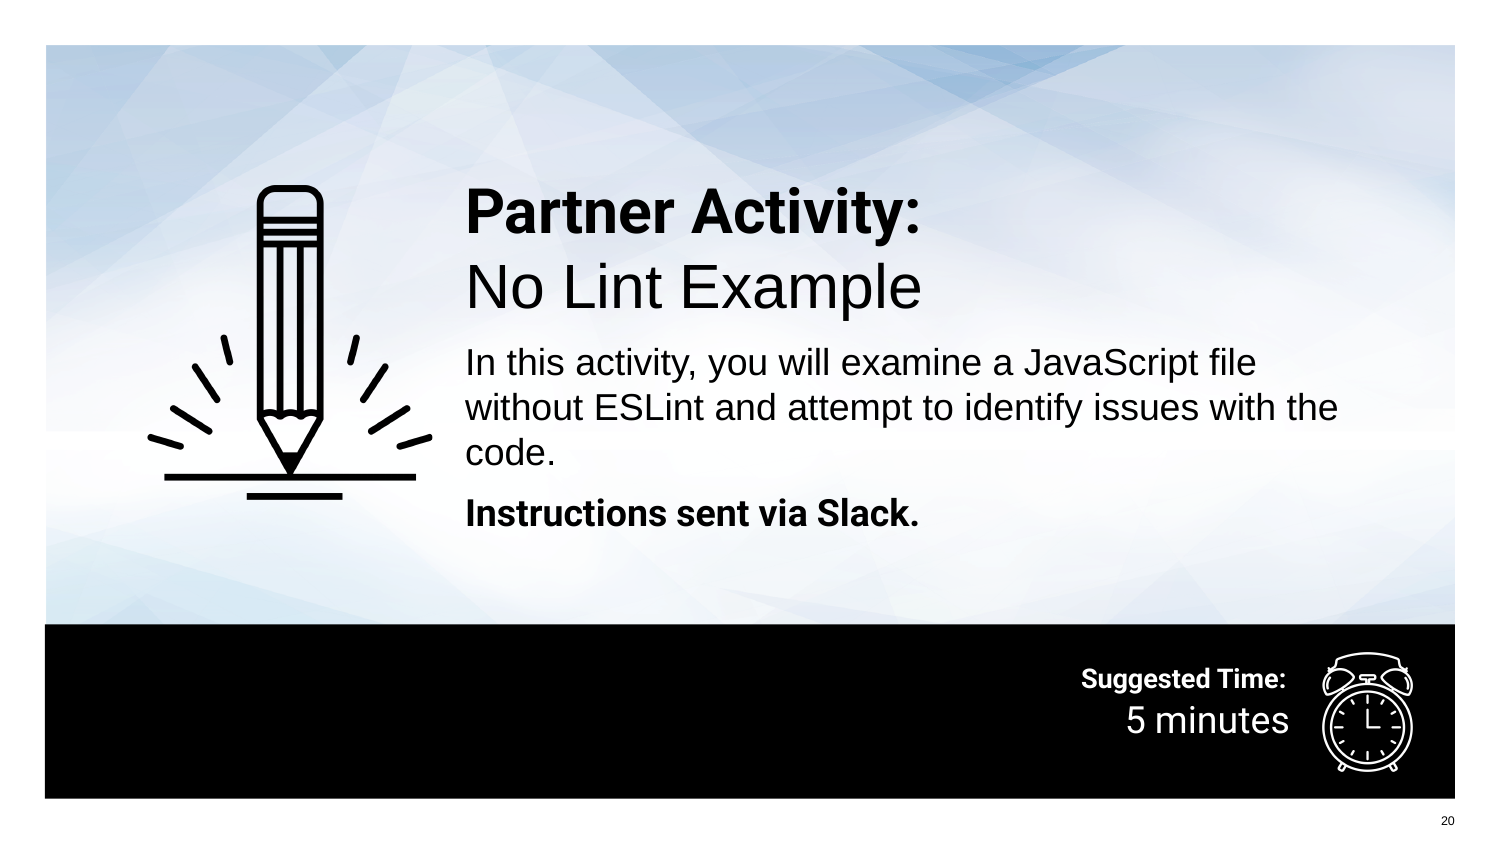

Partner Activity:
No Lint Example
In this activity, you will examine a JavaScript file without ESLint and attempt to identify issues with the code.
Instructions sent via Slack.

# 5 minutes

20